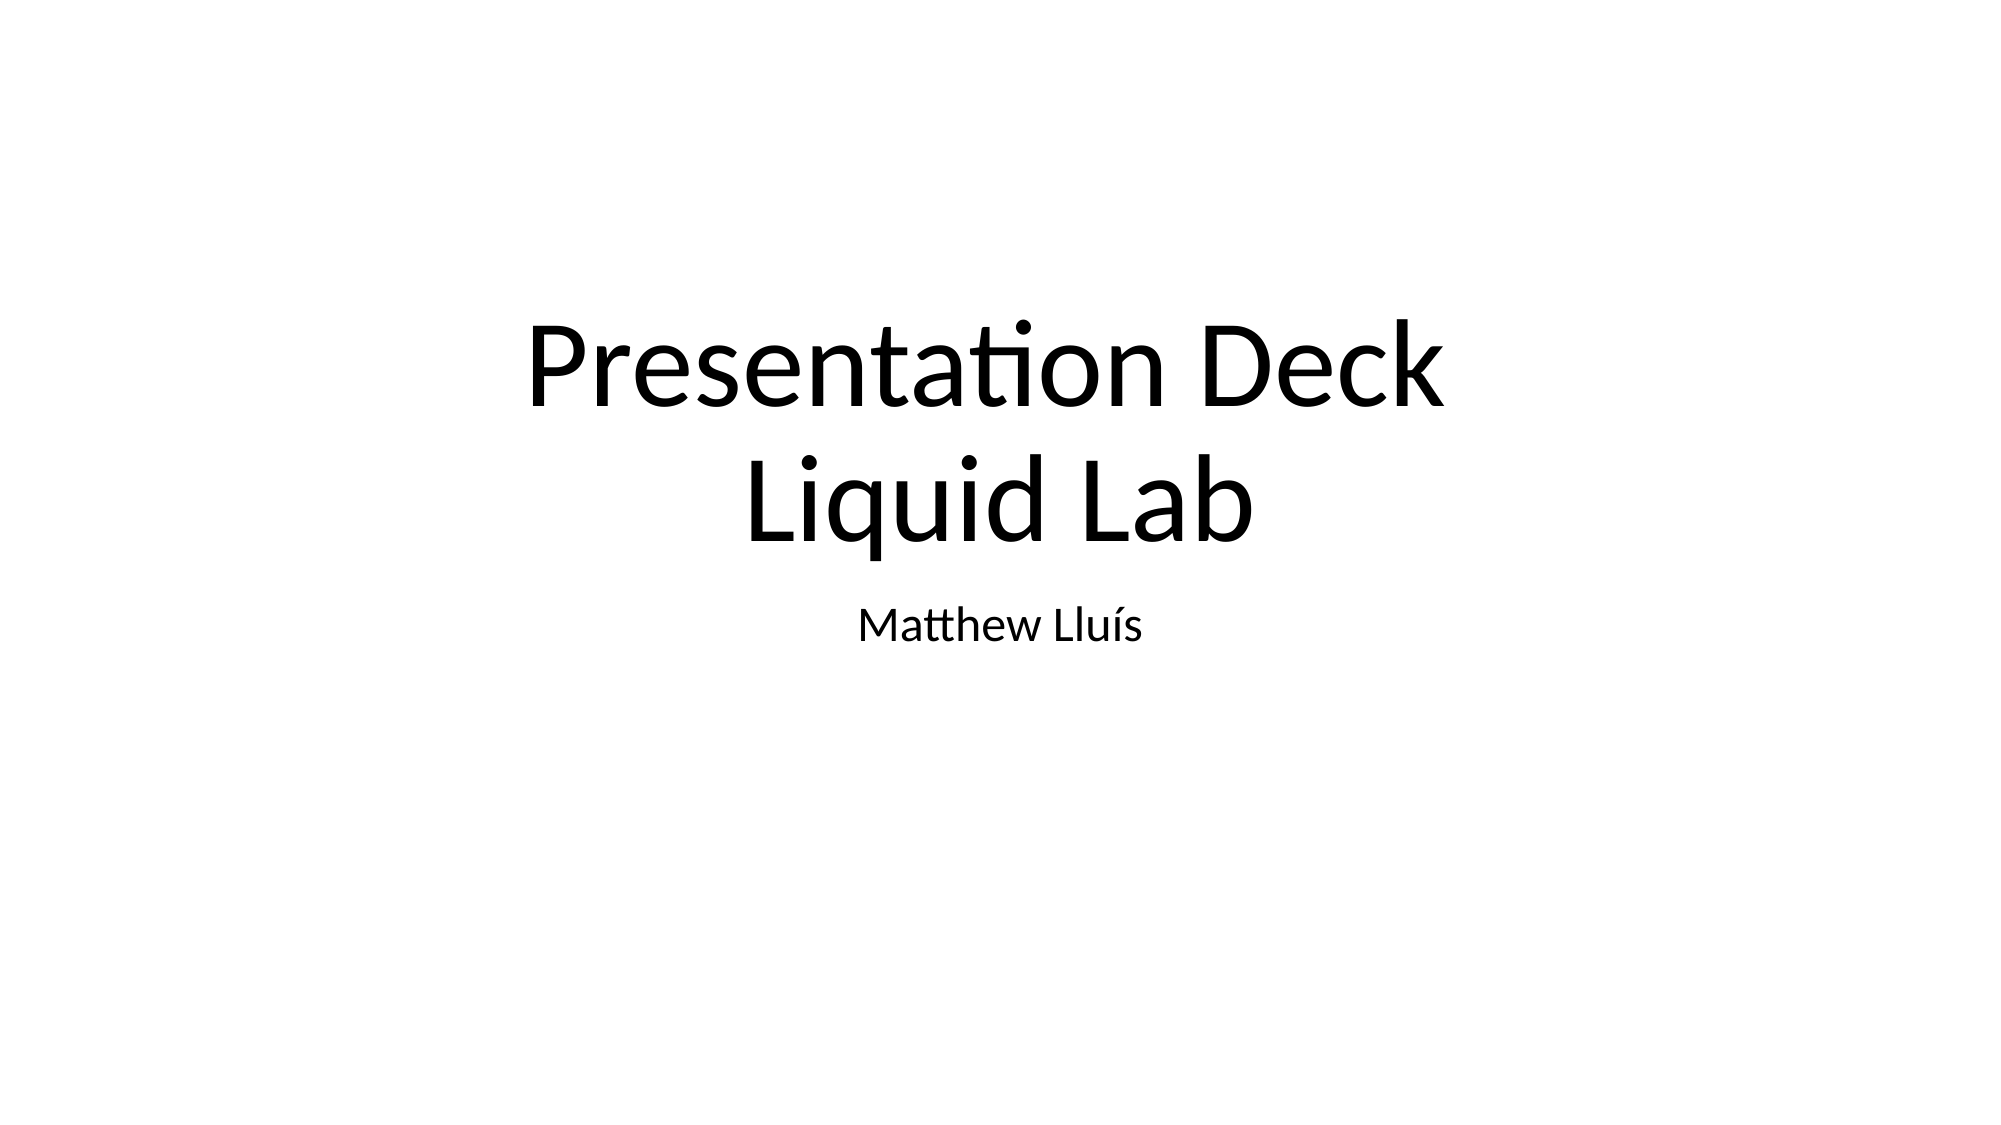

# Presentation Deck Liquid Lab
Matthew Lluís